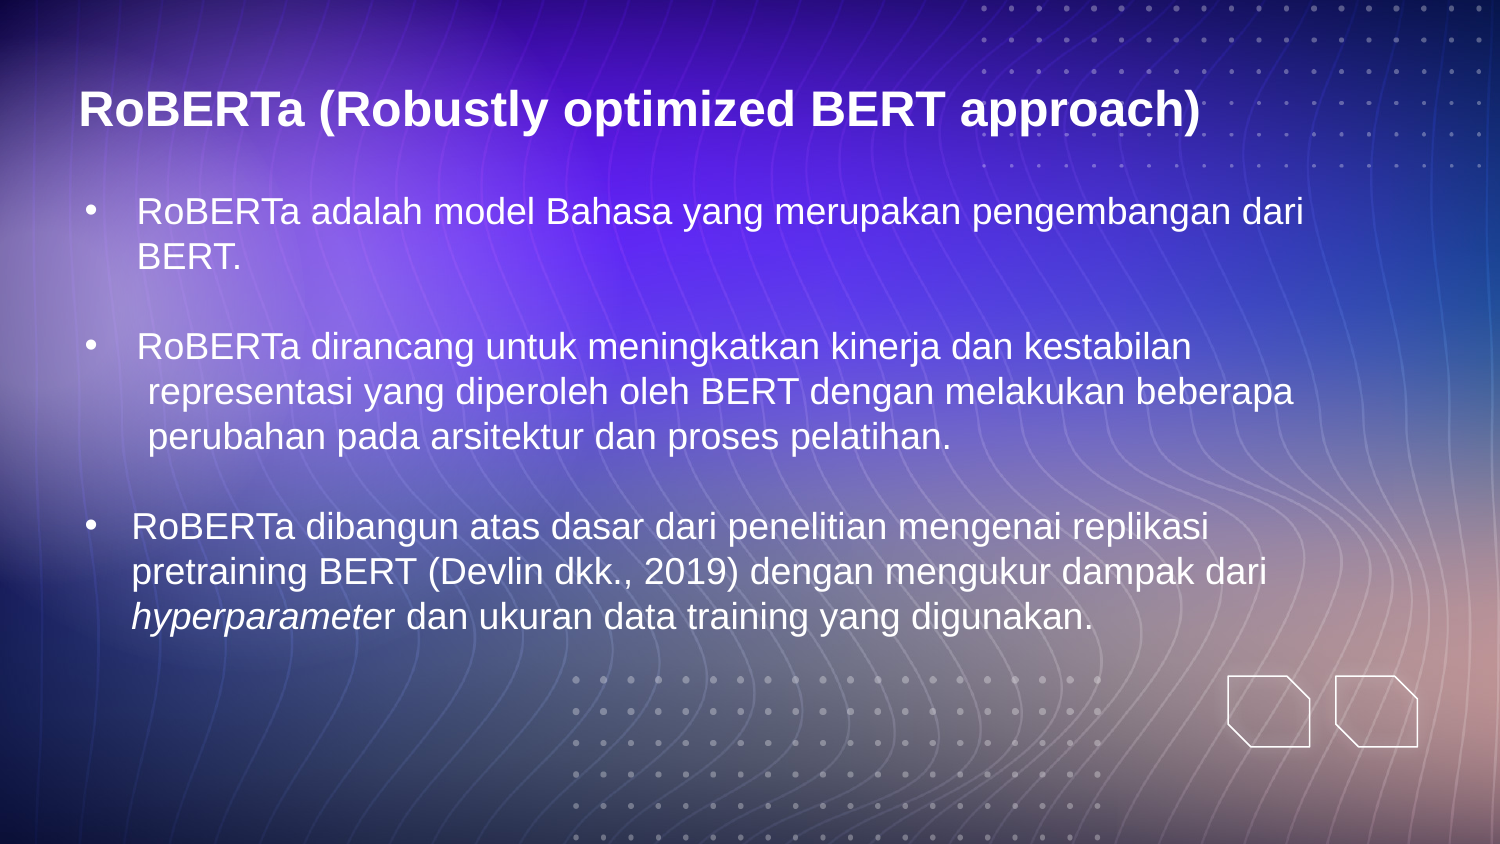

# RoBERTa (Robustly optimized BERT approach)
RoBERTa adalah model Bahasa yang merupakan pengembangan dari BERT.

RoBERTa dirancang untuk meningkatkan kinerja dan kestabilan
      representasi yang diperoleh oleh BERT dengan melakukan beberapa
      perubahan pada arsitektur dan proses pelatihan.

RoBERTa dibangun atas dasar dari penelitian mengenai replikasi pretraining BERT (Devlin dkk., 2019) dengan mengukur dampak dari hyperparameter dan ukuran data training yang digunakan.